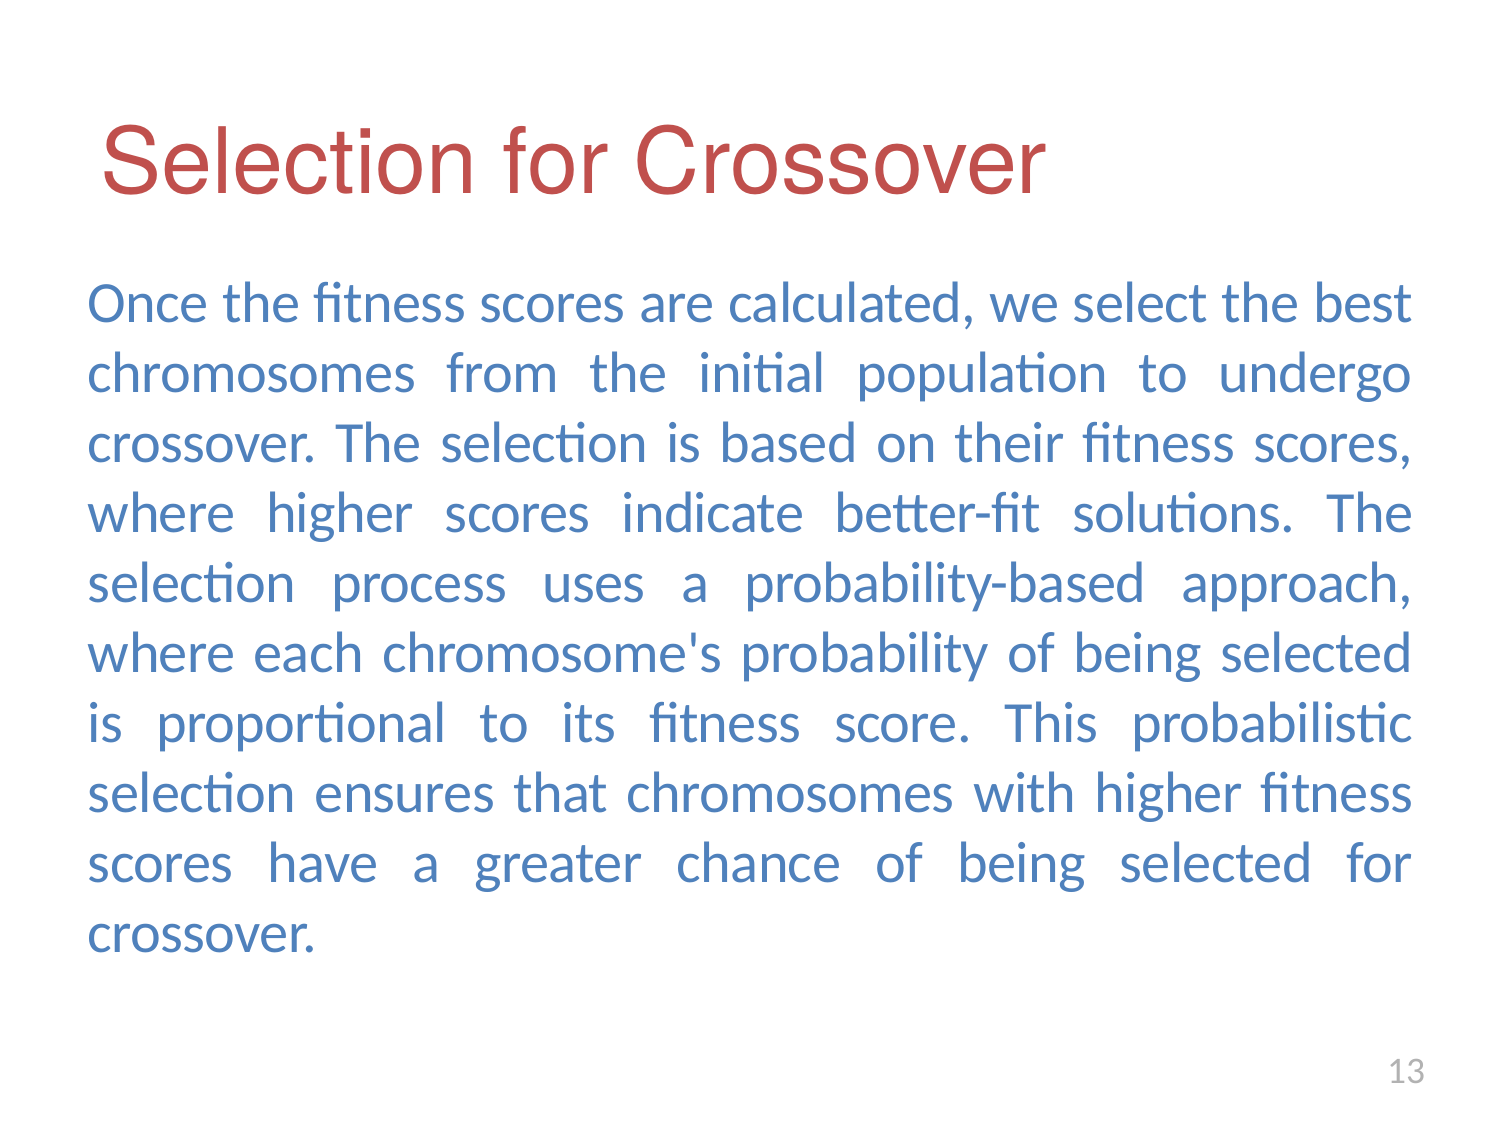

# Selection for Crossover
Once the fitness scores are calculated, we select the best chromosomes from the initial population to undergo crossover. The selection is based on their fitness scores, where higher scores indicate better-fit solutions. The selection process uses a probability-based approach, where each chromosome's probability of being selected is proportional to its fitness score. This probabilistic selection ensures that chromosomes with higher fitness scores have a greater chance of being selected for crossover.

13